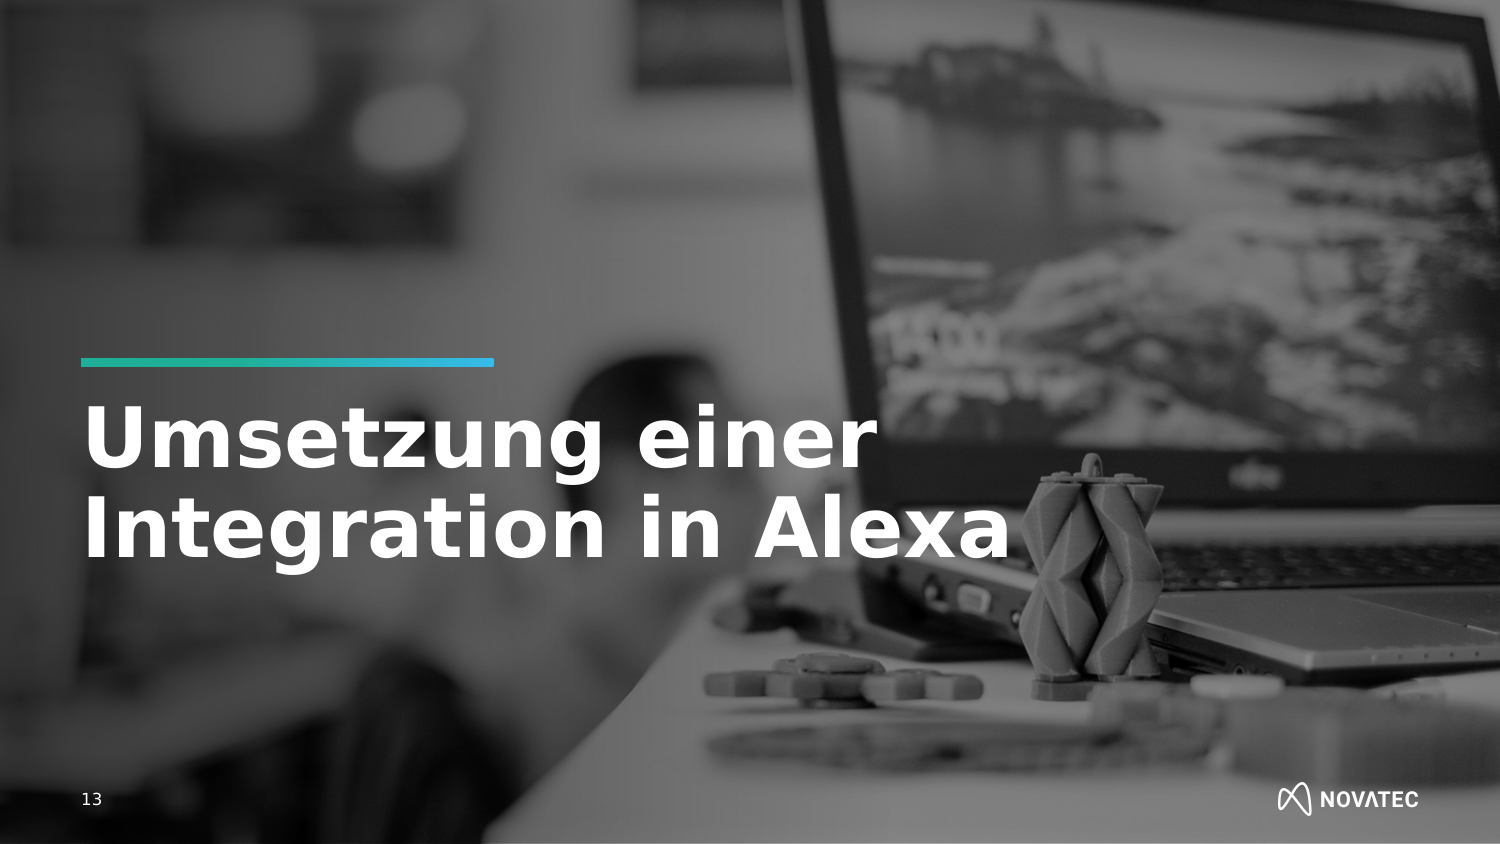

# Umsetzung einer Integration in Alexa

13